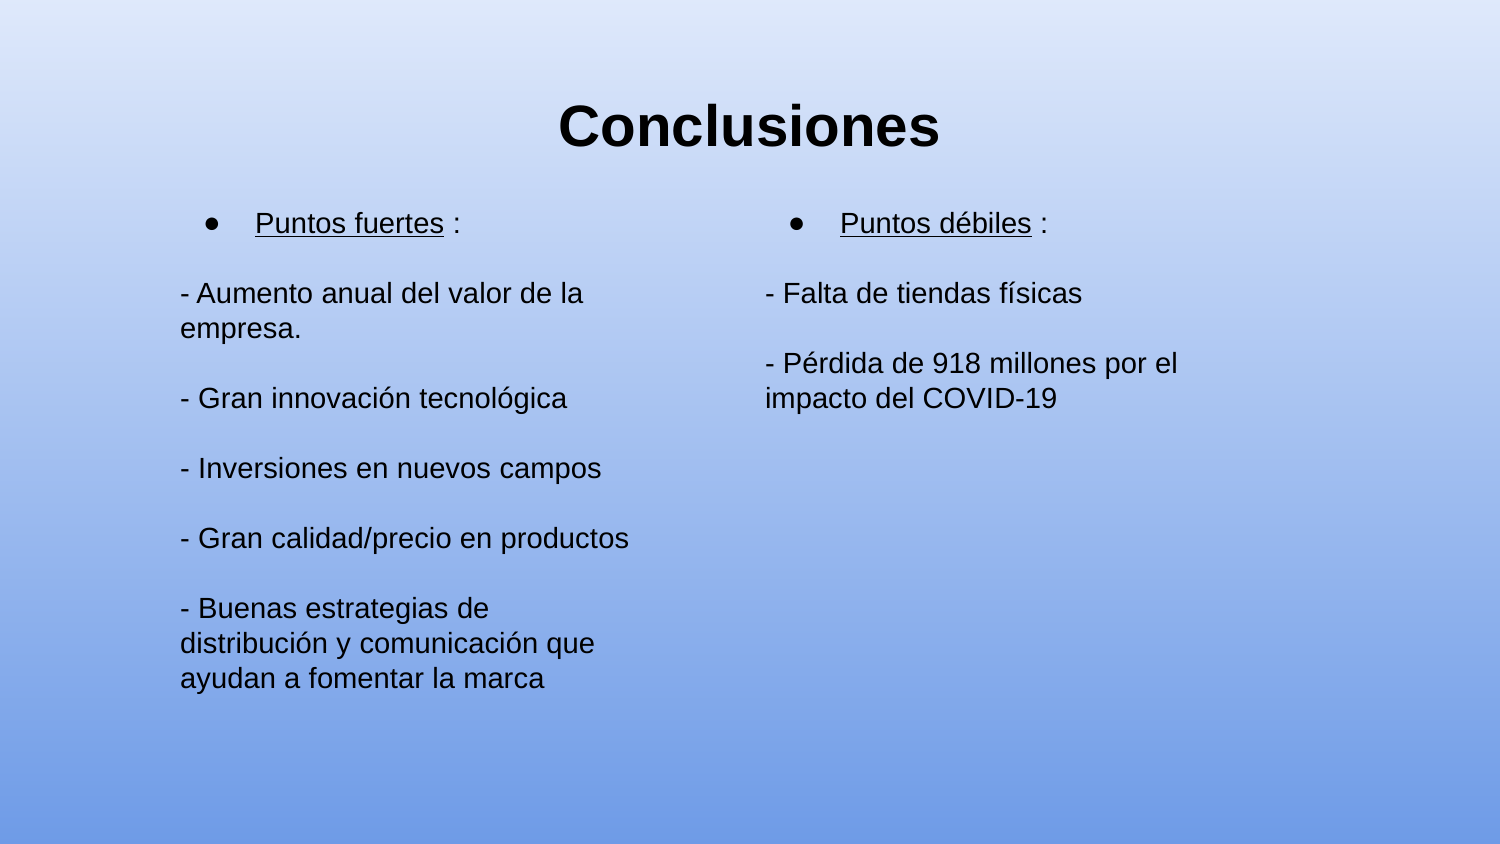

# Conclusiones
Puntos fuertes :

- Aumento anual del valor de la empresa.

- Gran innovación tecnológica

- Inversiones en nuevos campos

- Gran calidad/precio en productos

- Buenas estrategias de distribución y comunicación que ayudan a fomentar la marca
Puntos débiles :

- Falta de tiendas físicas

- Pérdida de 918 millones por el impacto del COVID-19